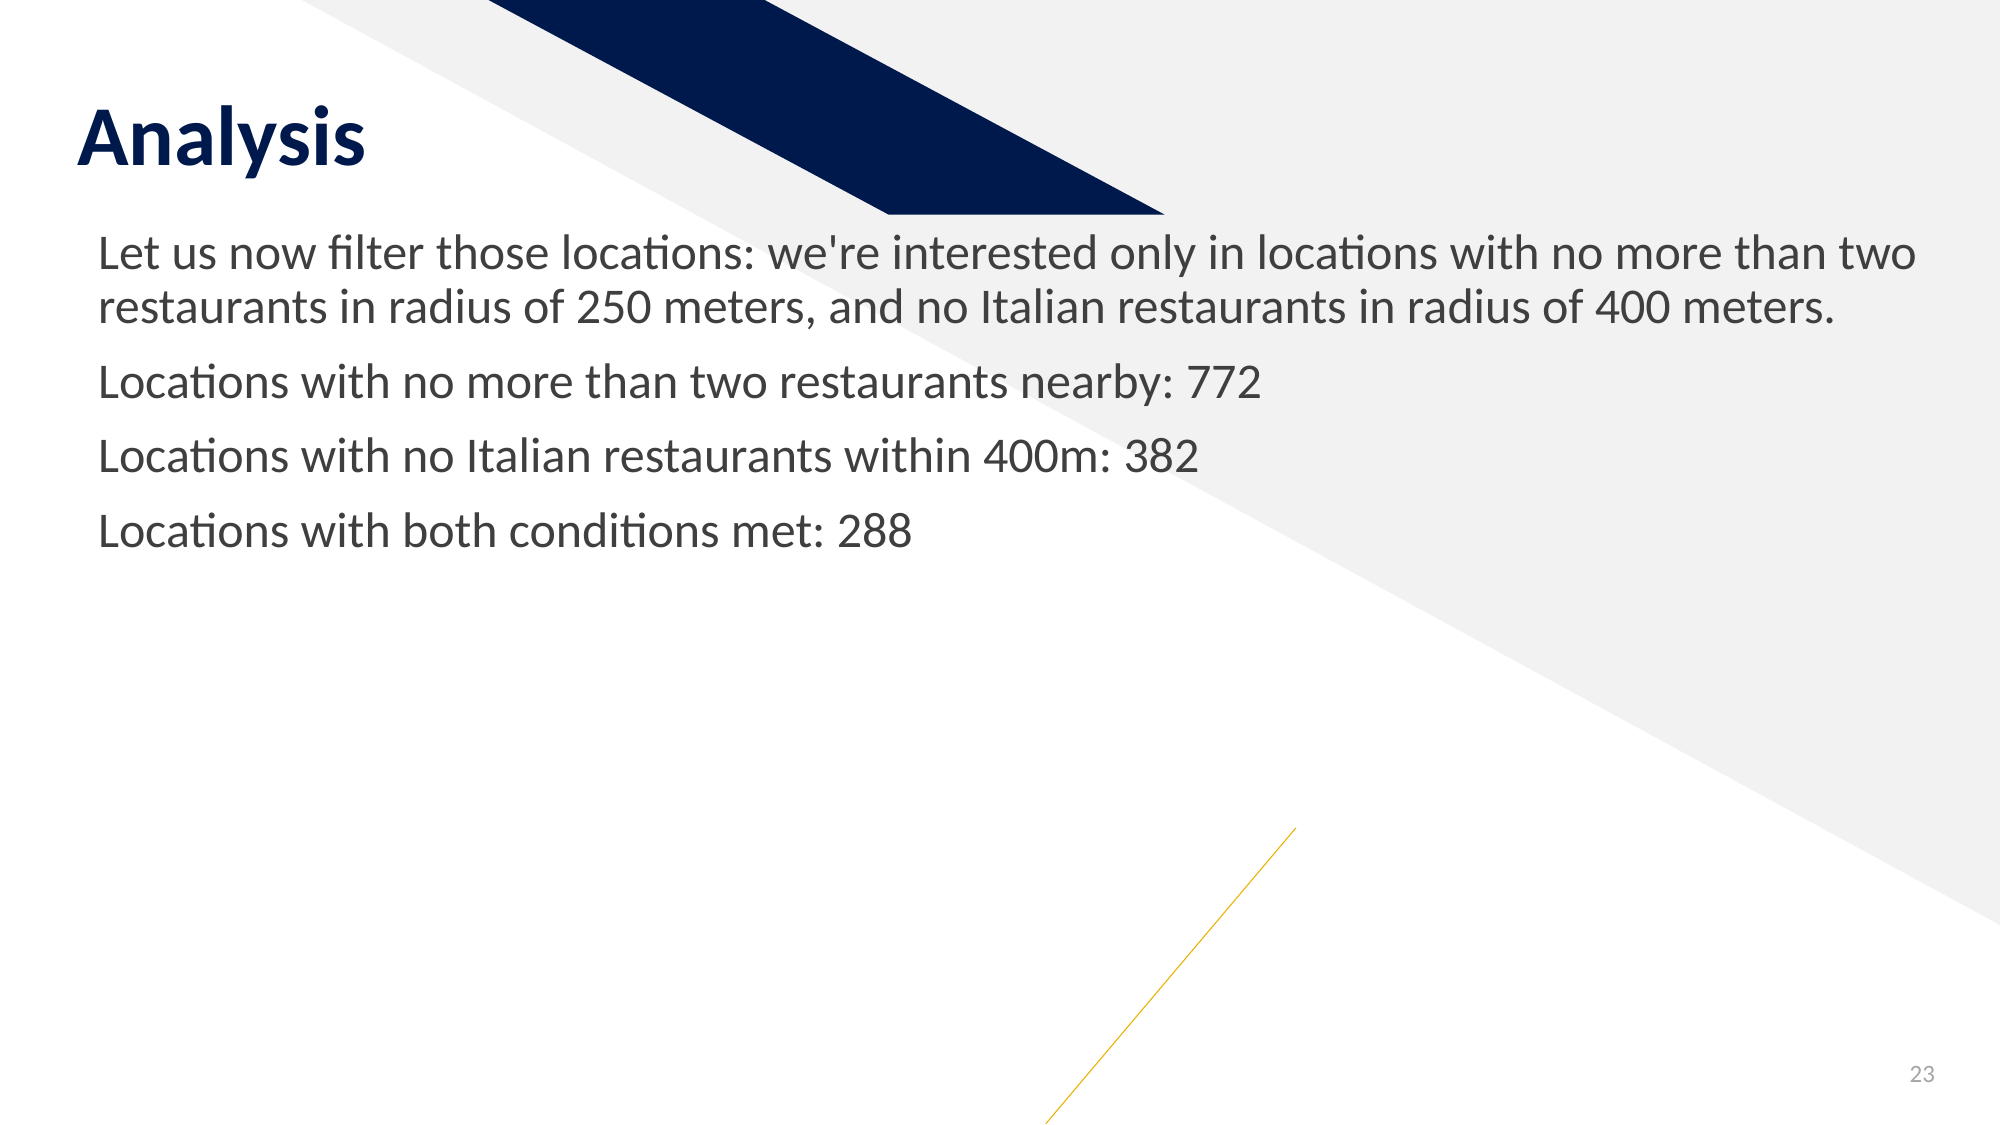

# Analysis
Let us now filter those locations: we're interested only in locations with no more than two restaurants in radius of 250 meters, and no Italian restaurants in radius of 400 meters.
Locations with no more than two restaurants nearby: 772
Locations with no Italian restaurants within 400m: 382
Locations with both conditions met: 288
23